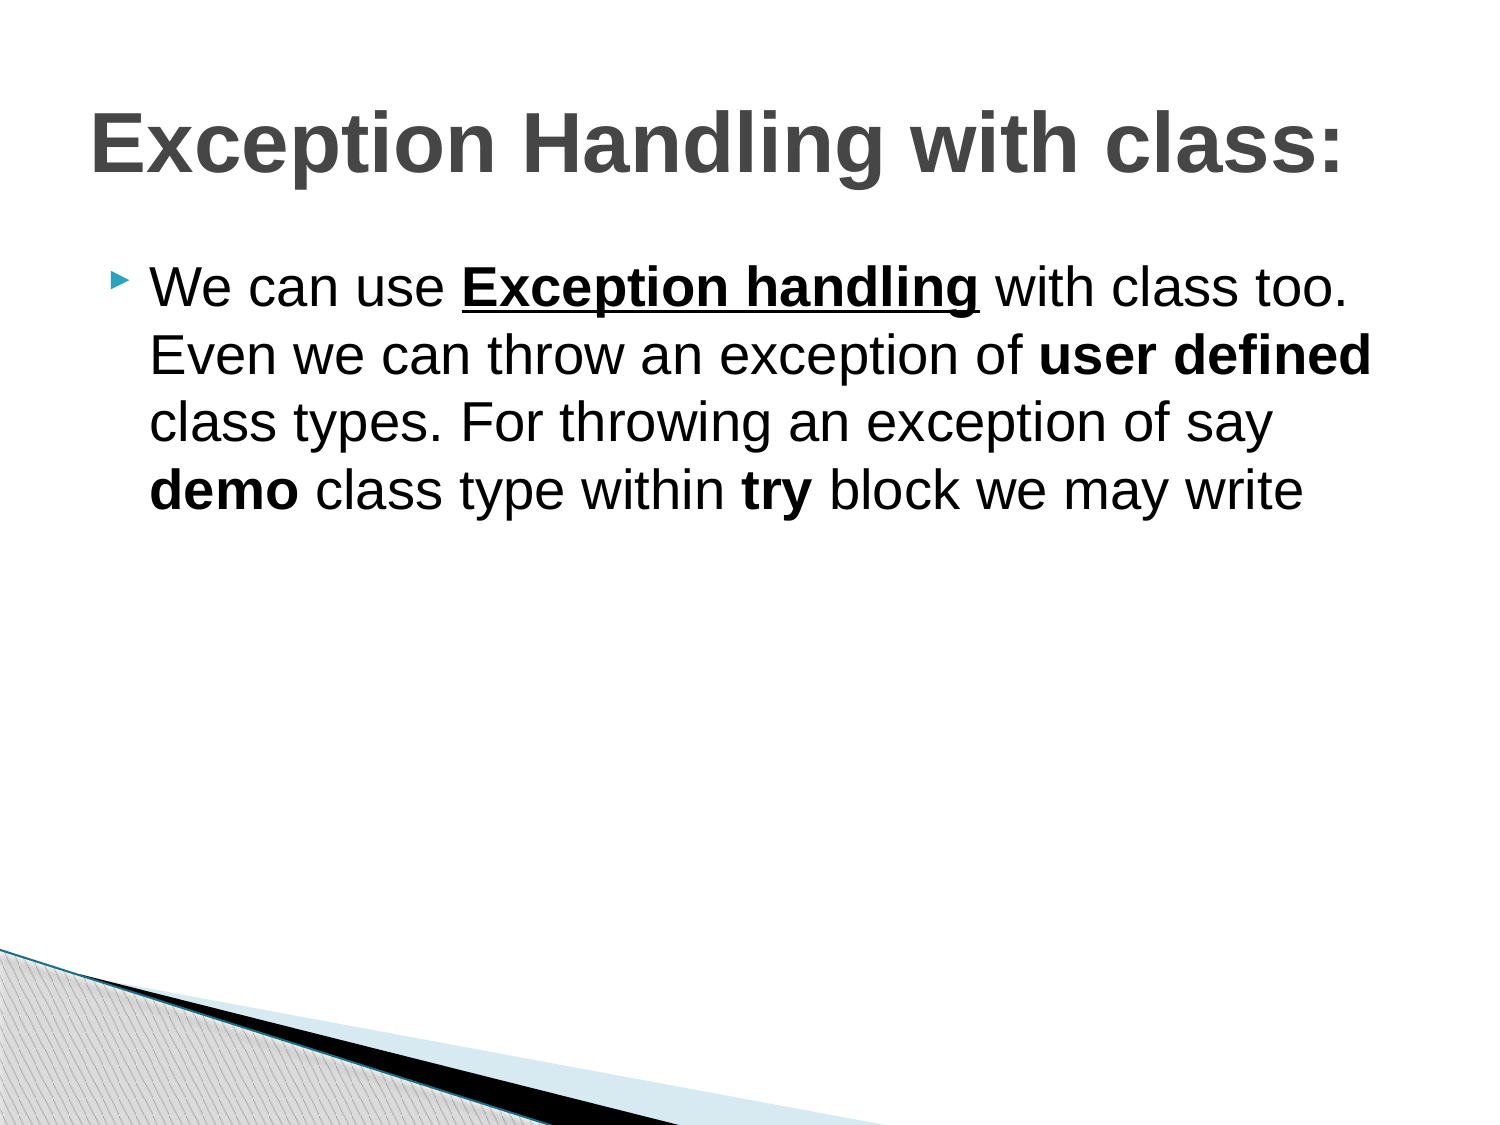

# Exception Handling with class:
We can use Exception handling with class too. Even we can throw an exception of user defined class types. For throwing an exception of say demo class type within try block we may write